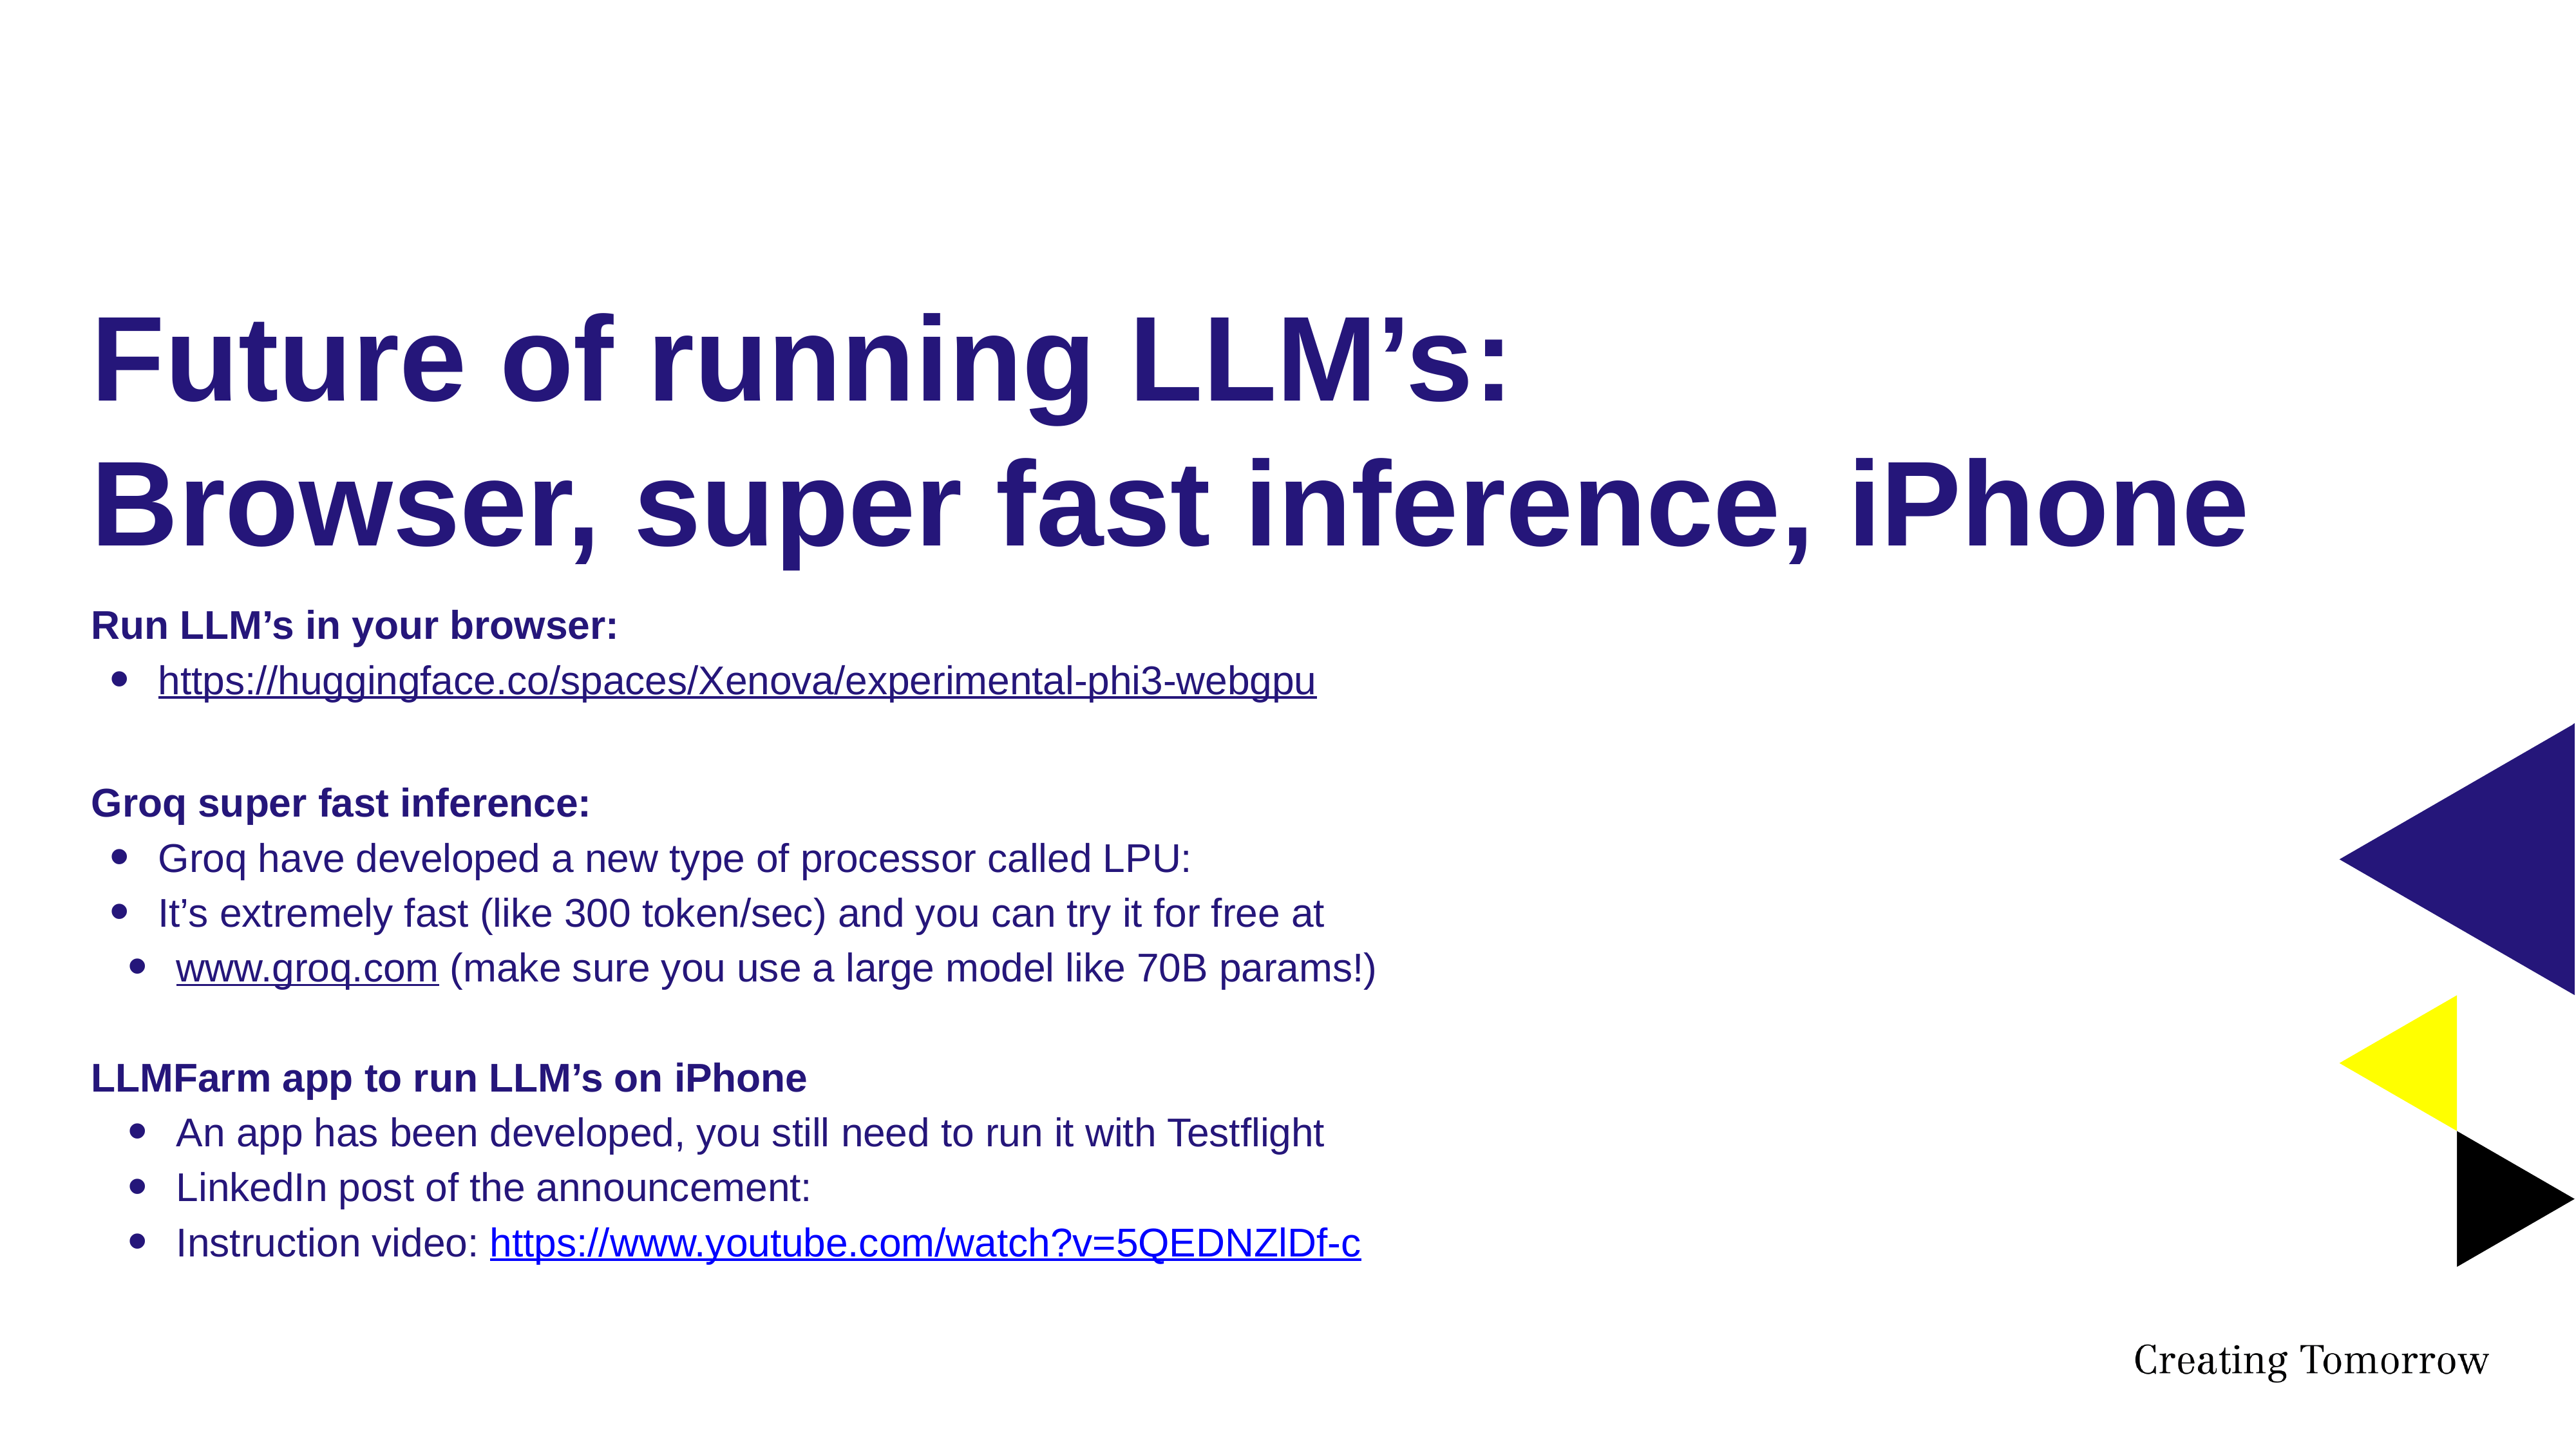

# Future of running LLM’s: Browser, super fast inference, iPhone
Run LLM’s in your browser:
https://huggingface.co/spaces/Xenova/experimental-phi3-webgpu

Groq super fast inference:
Groq have developed a new type of processor called LPU:
It’s extremely fast (like 300 token/sec) and you can try it for free at
www.groq.com (make sure you use a large model like 70B params!)

LLMFarm app to run LLM’s on iPhone
An app has been developed, you still need to run it with Testflight
LinkedIn post of the announcement:
Instruction video: https://www.youtube.com/watch?v=5QEDNZlDf-c